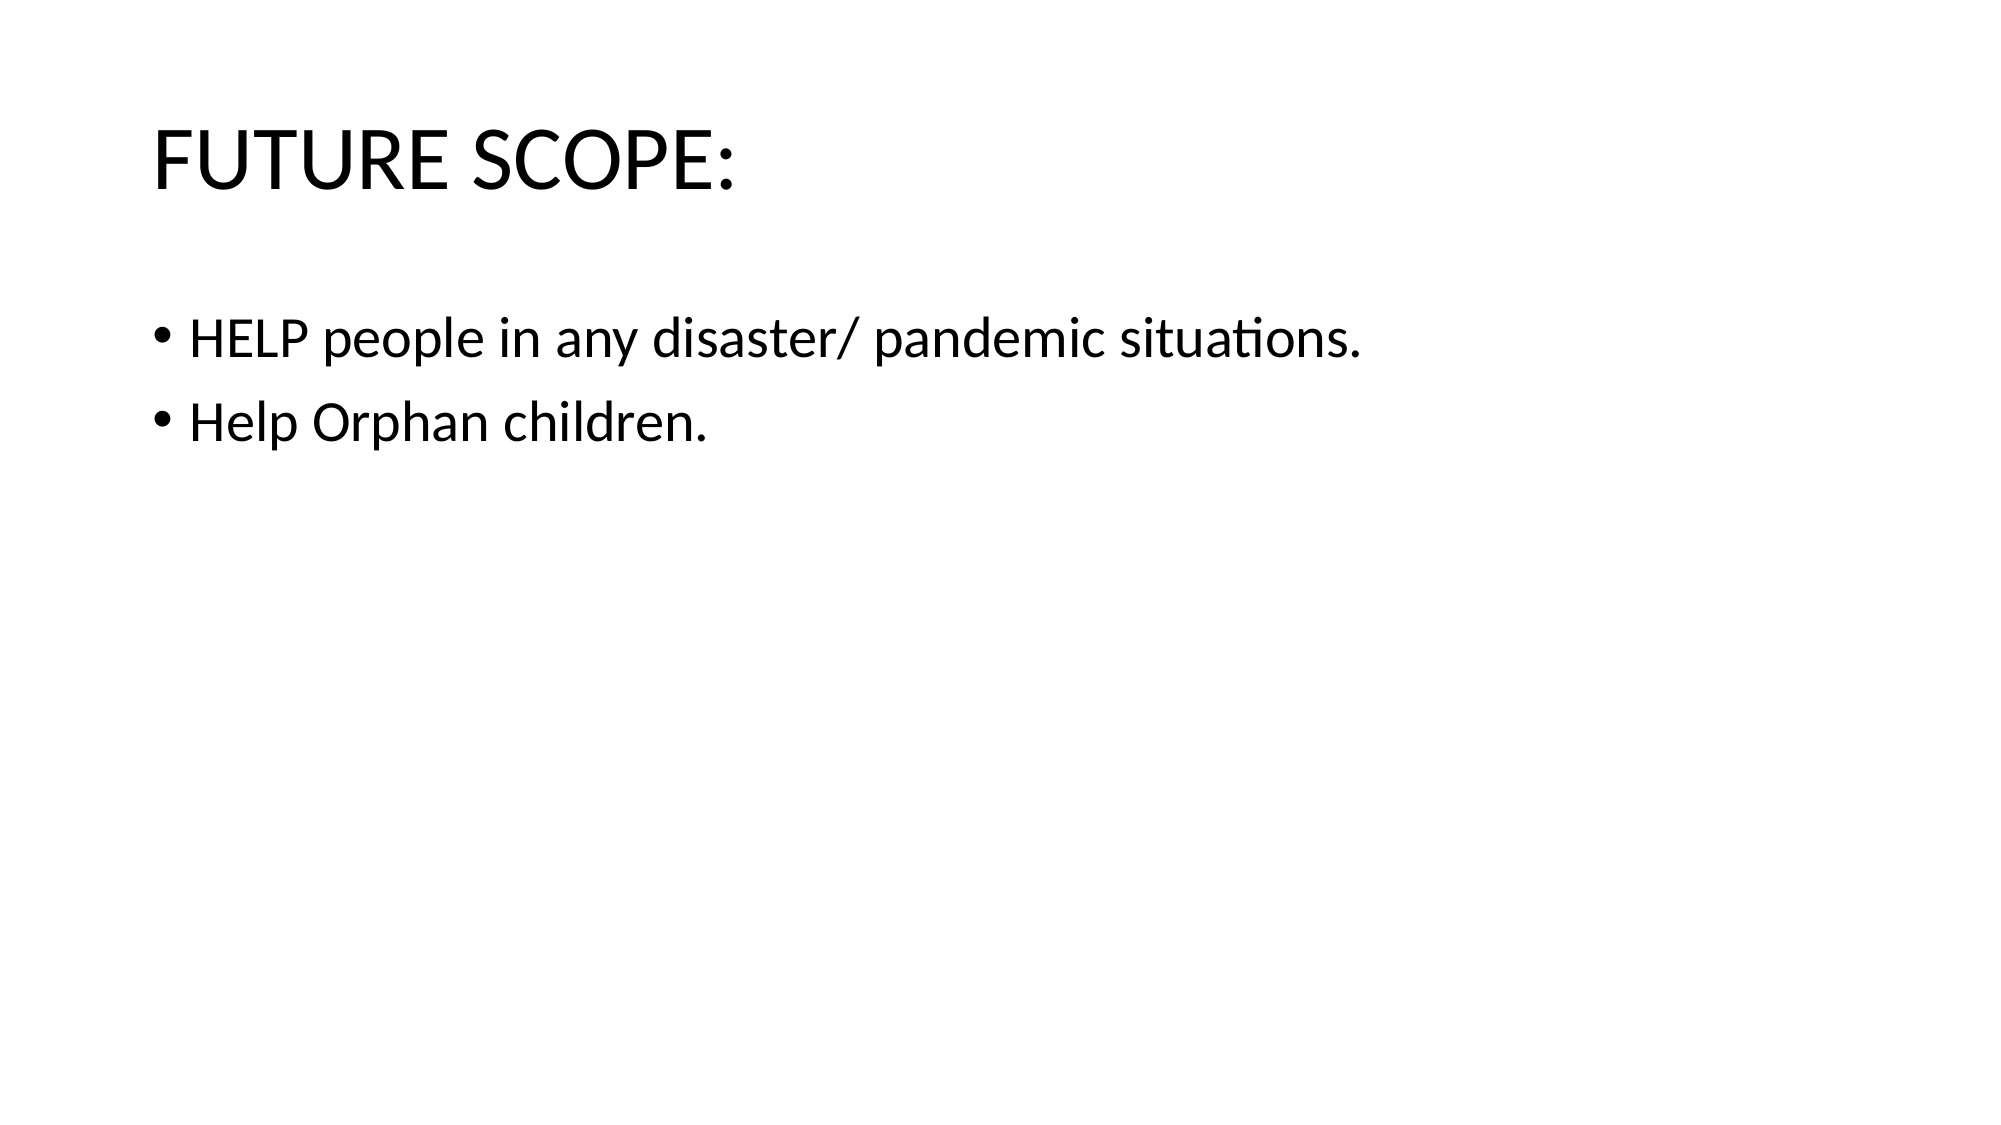

# FUTURE SCOPE:
HELP people in any disaster/ pandemic situations.
Help Orphan children.